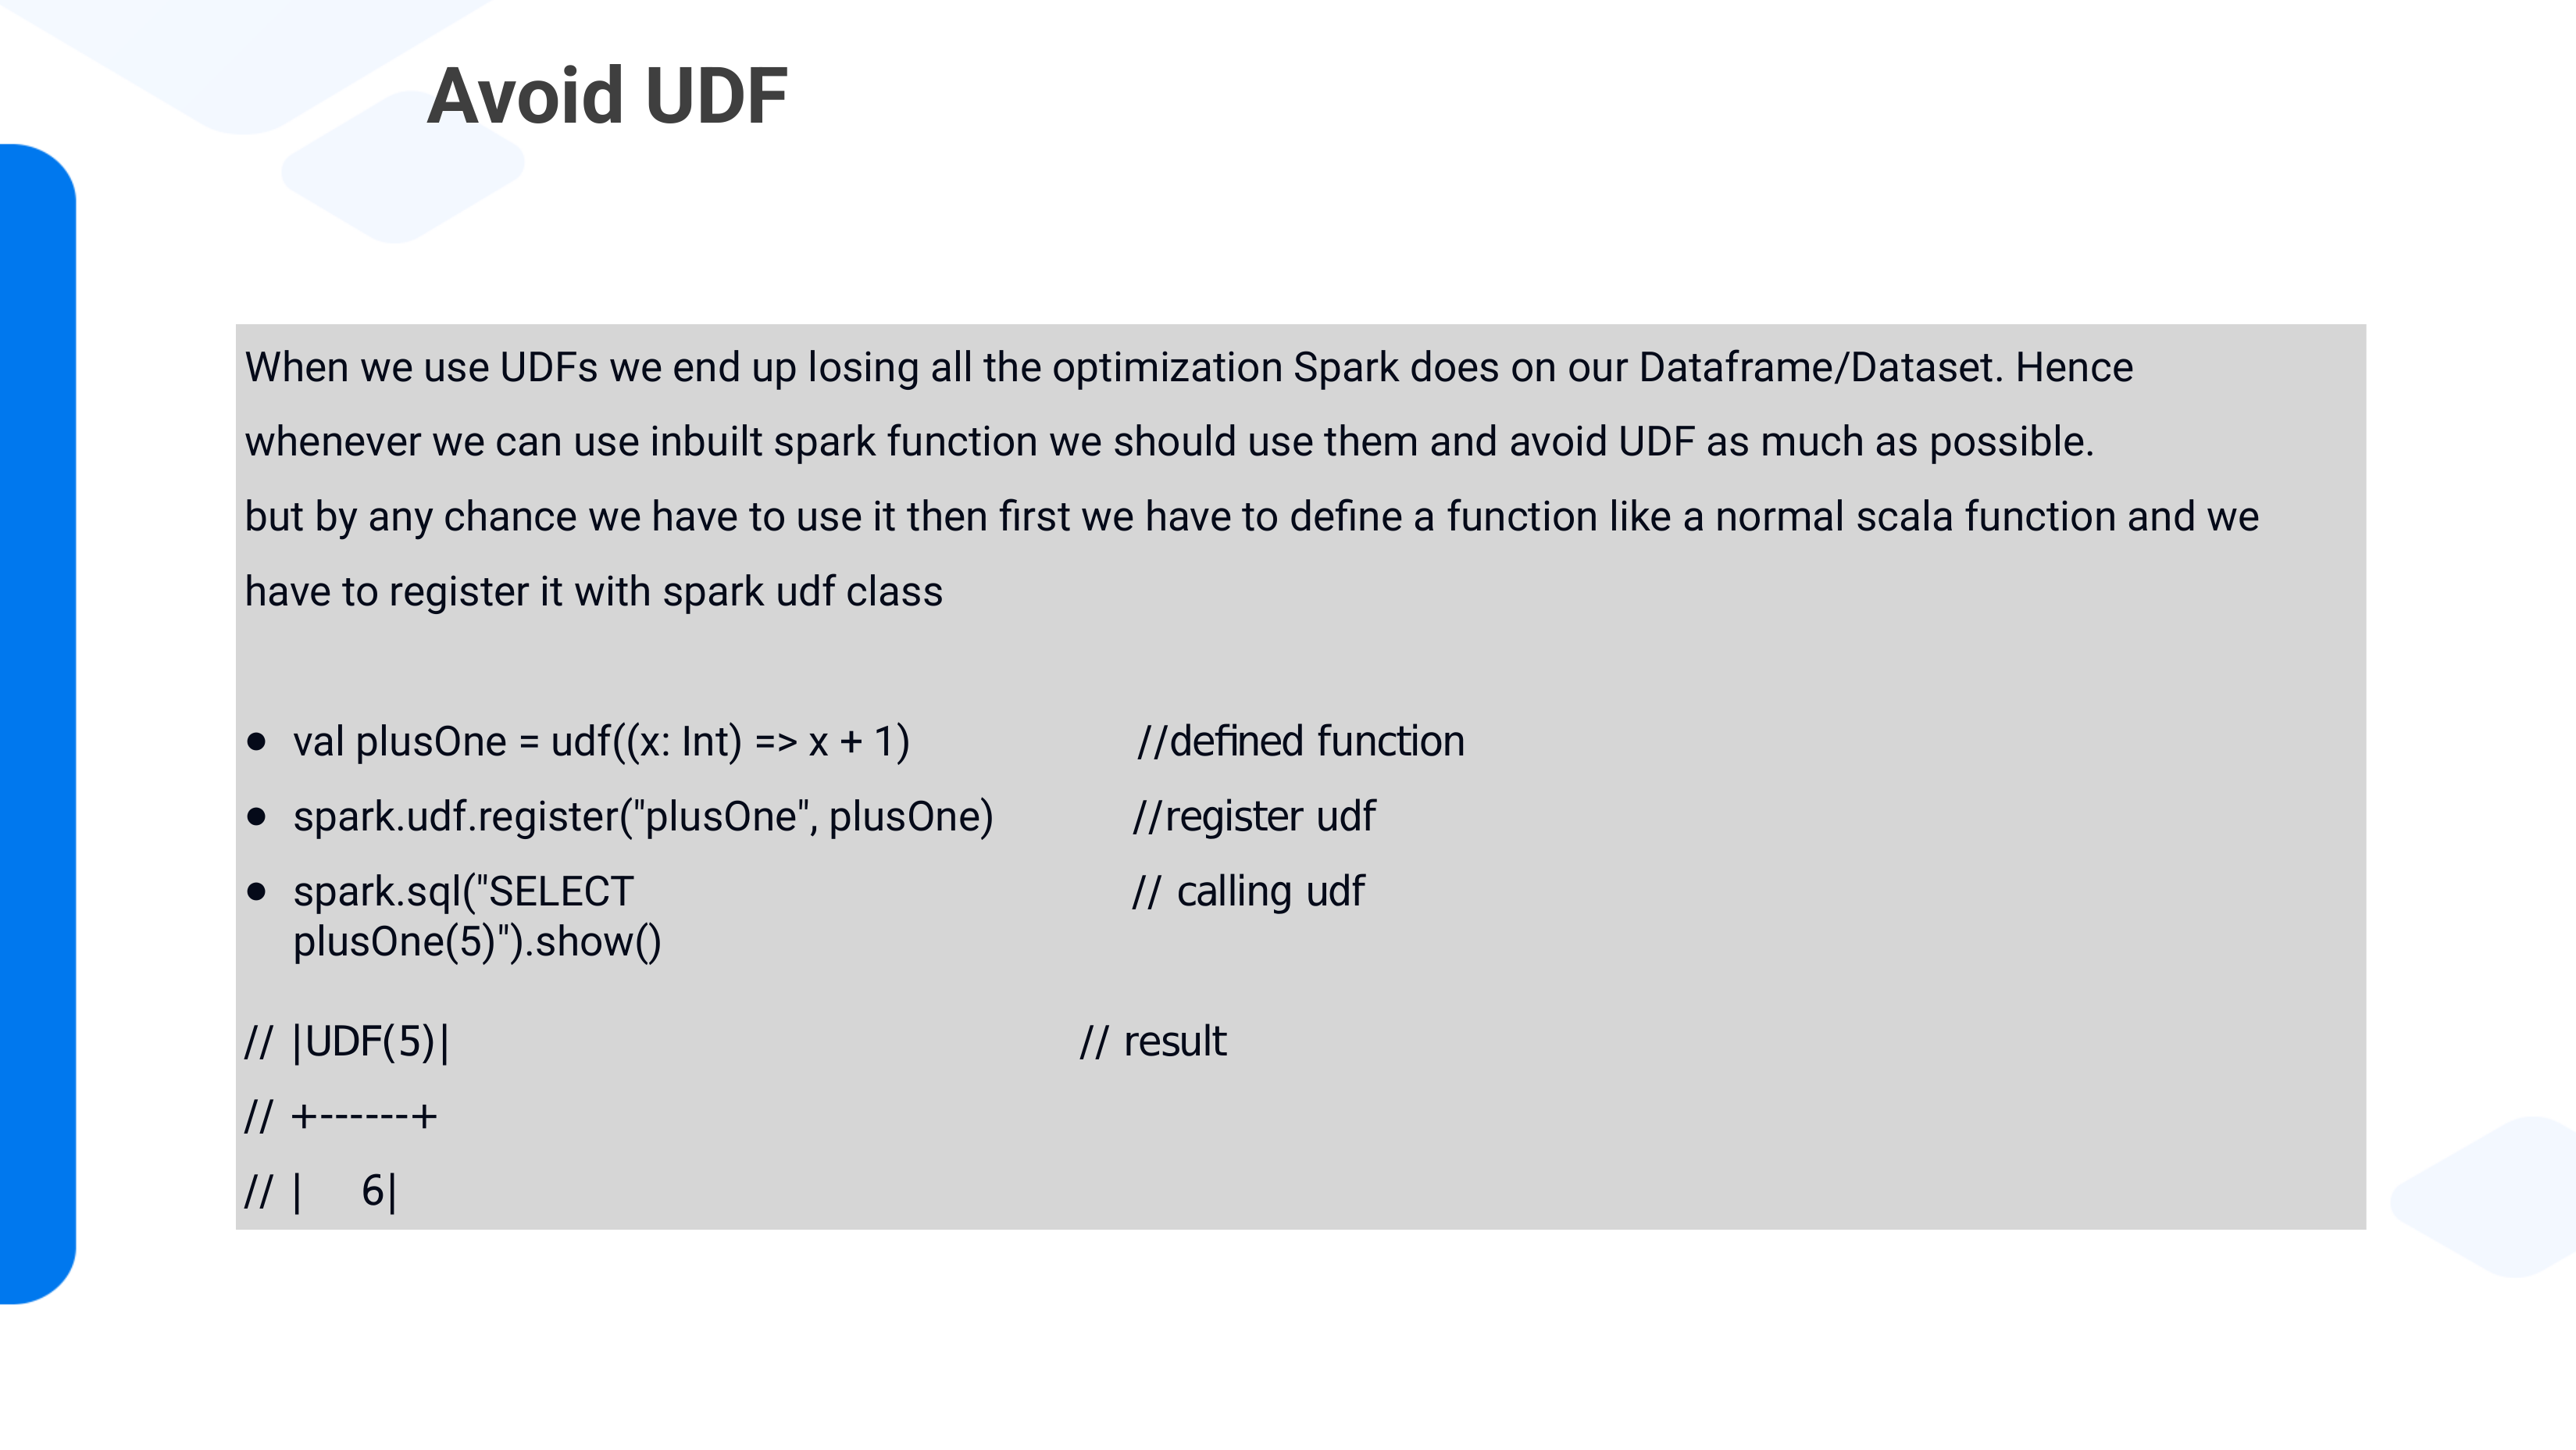

# Avoid UDF
When we use UDFs we end up losing all the optimization Spark does on our Dataframe/Dataset. Hence whenever we can use inbuilt spark function we should use them and avoid UDF as much as possible.
but by any chance we have to use it then first we have to define a function like a normal scala function and we have to register it with spark udf class

val plusOne = udf((x: Int) => x + 1)
spark.udf.register("plusOne", plusOne)
spark.sql("SELECT plusOne(5)").show()
//defined function
//register udf
// calling udf
// |UDF(5)|
// +------+
// |	6|
// result